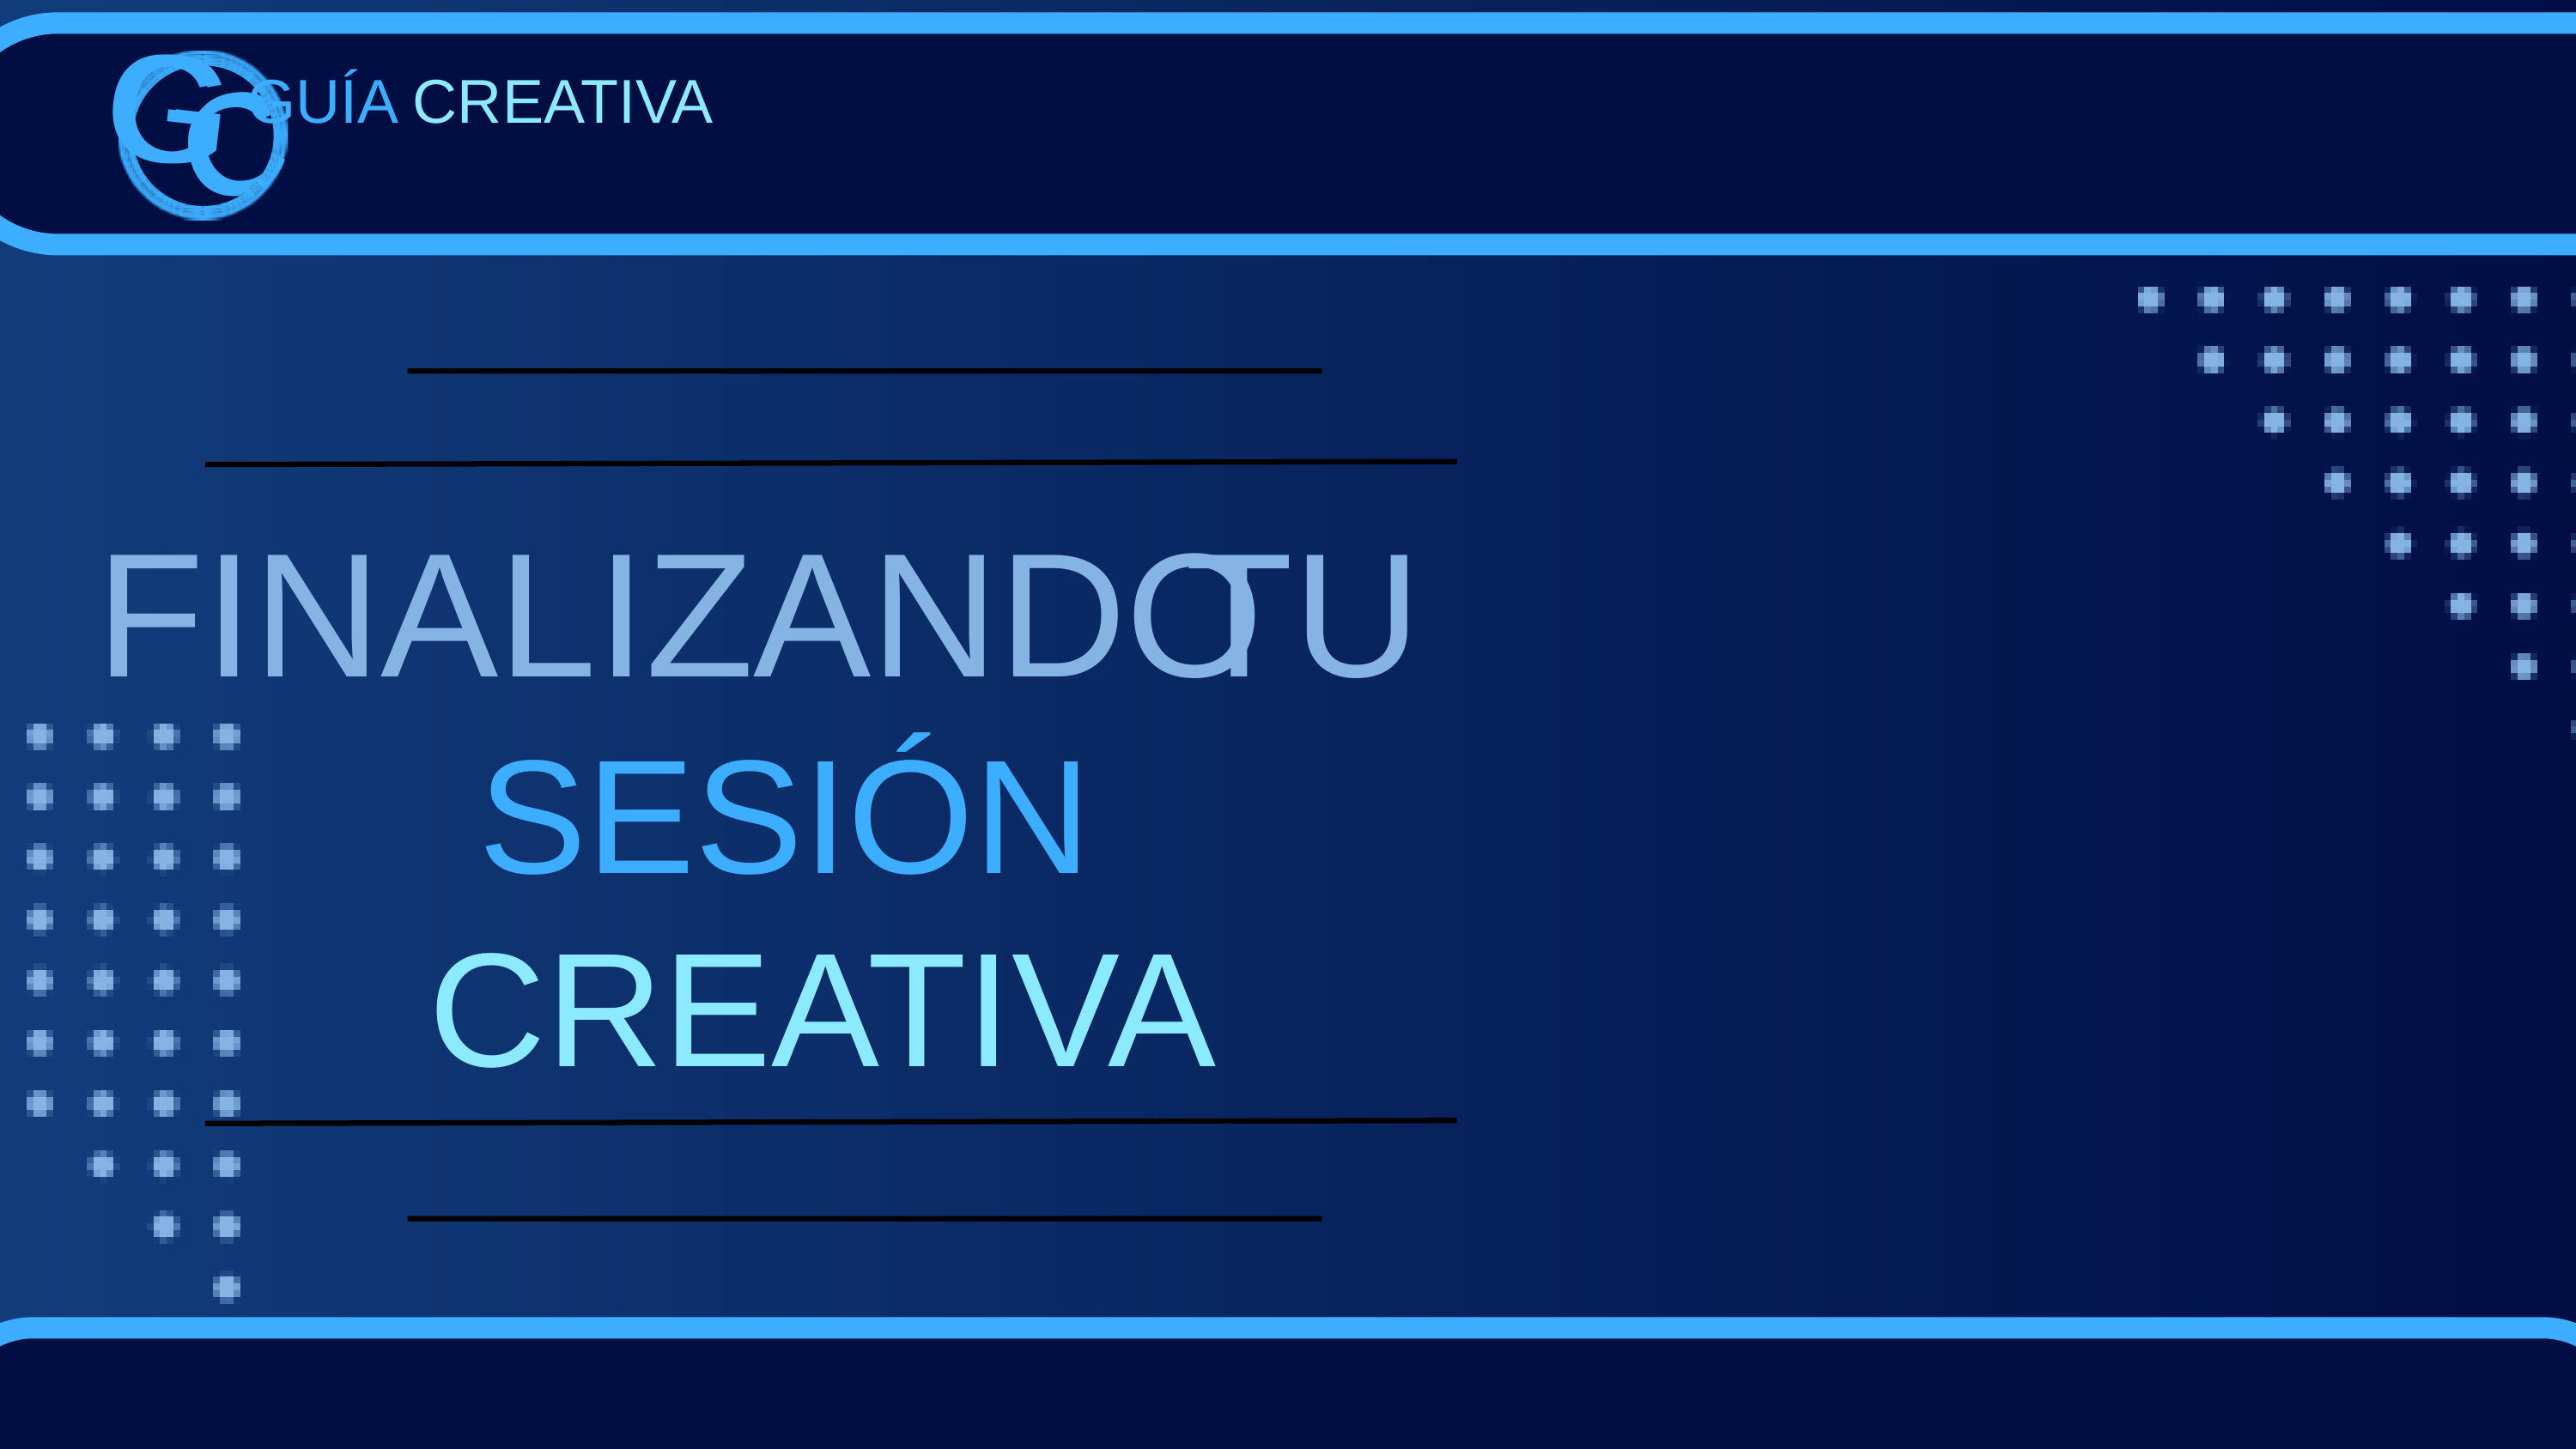

G
G

C
C
GUÍA CREATIVA

FINALIZANDO
TU
 SESIÓN

CREATIVA